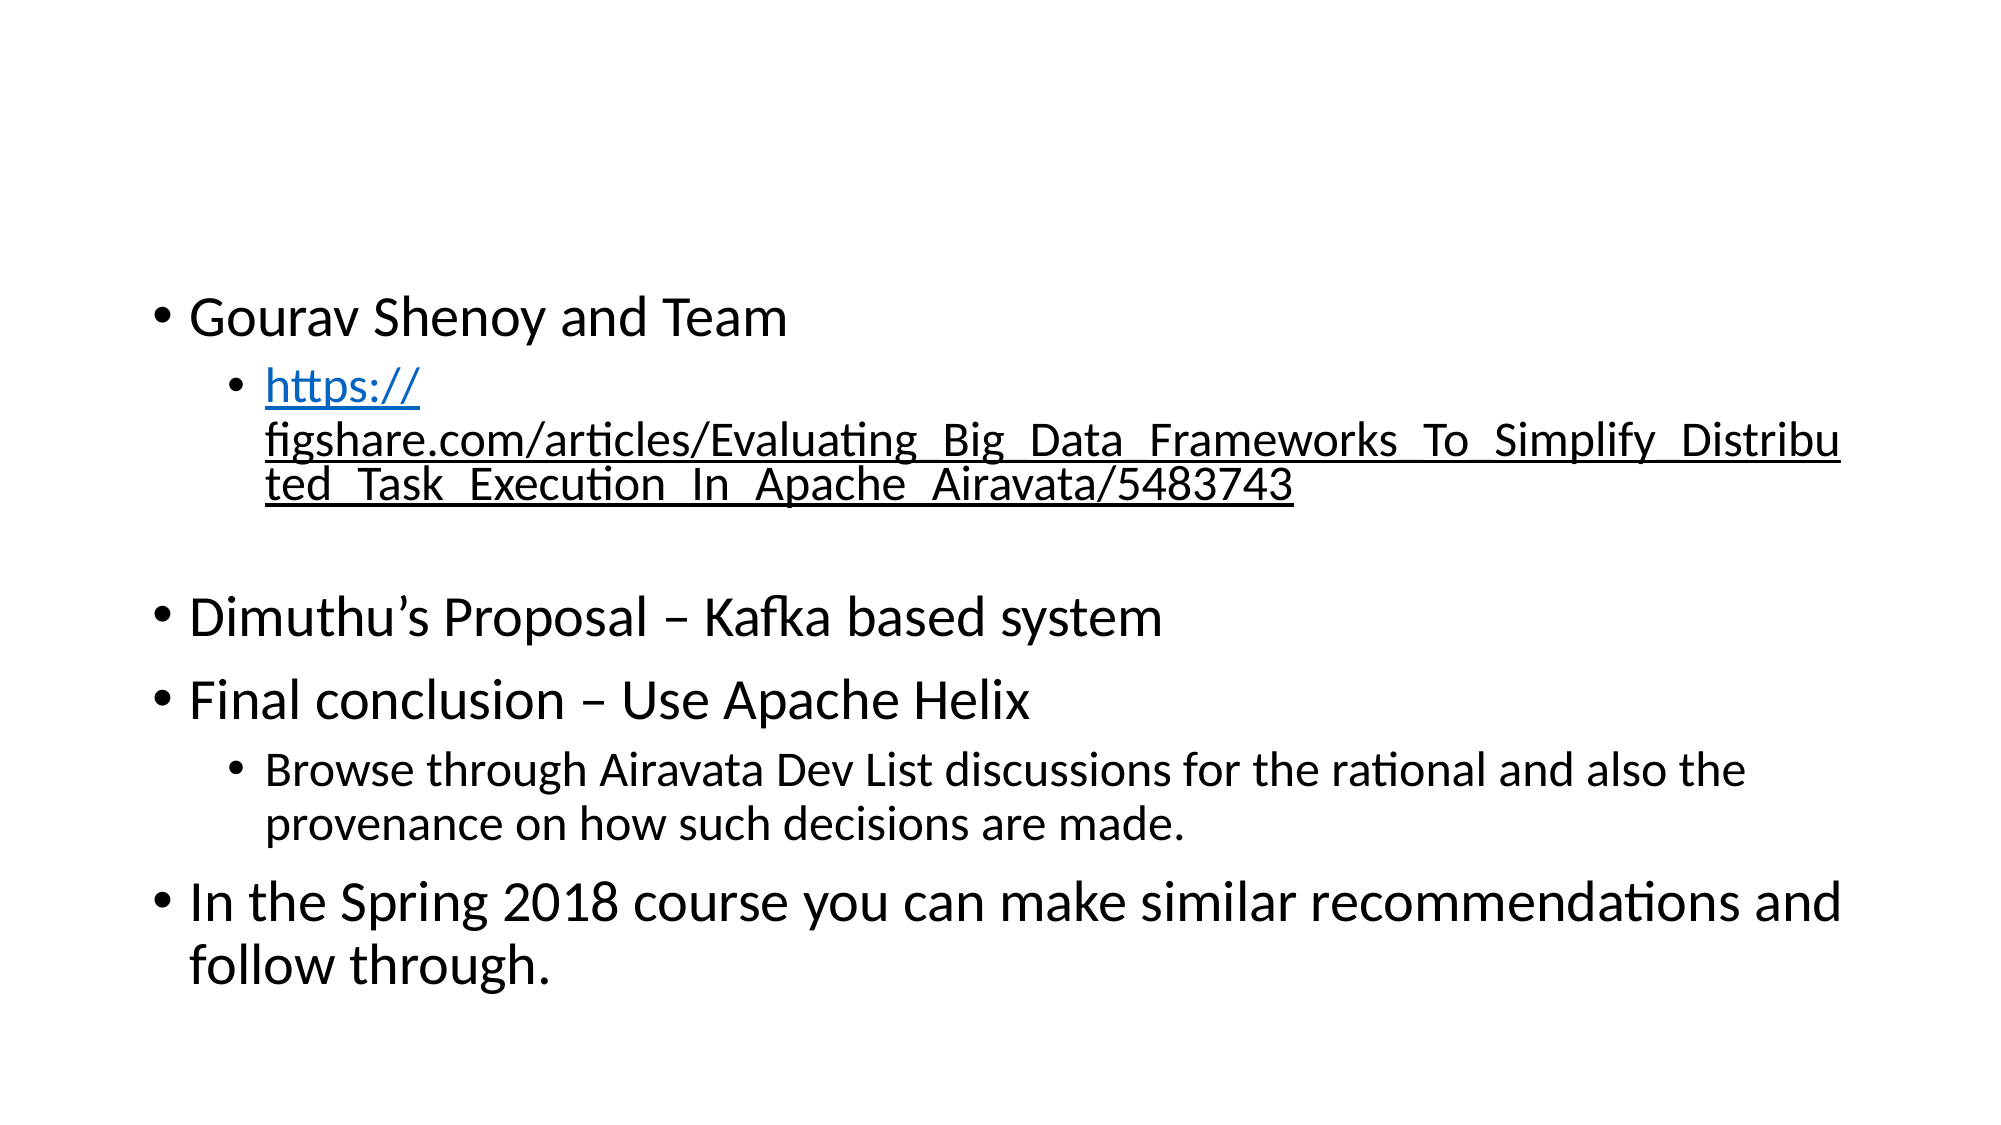

# Task Execution Framework
Gourav Shenoy and Team
https://figshare.com/articles/Evaluating_Big_Data_Frameworks_To_Simplify_Distributed_Task_Execution_In_Apache_Airavata/5483743
Dimuthu’s Proposal – Kafka based system
Final conclusion – Use Apache Helix
Browse through Airavata Dev List discussions for the rational and also the provenance on how such decisions are made.
In the Spring 2018 course you can make similar recommendations and follow through.